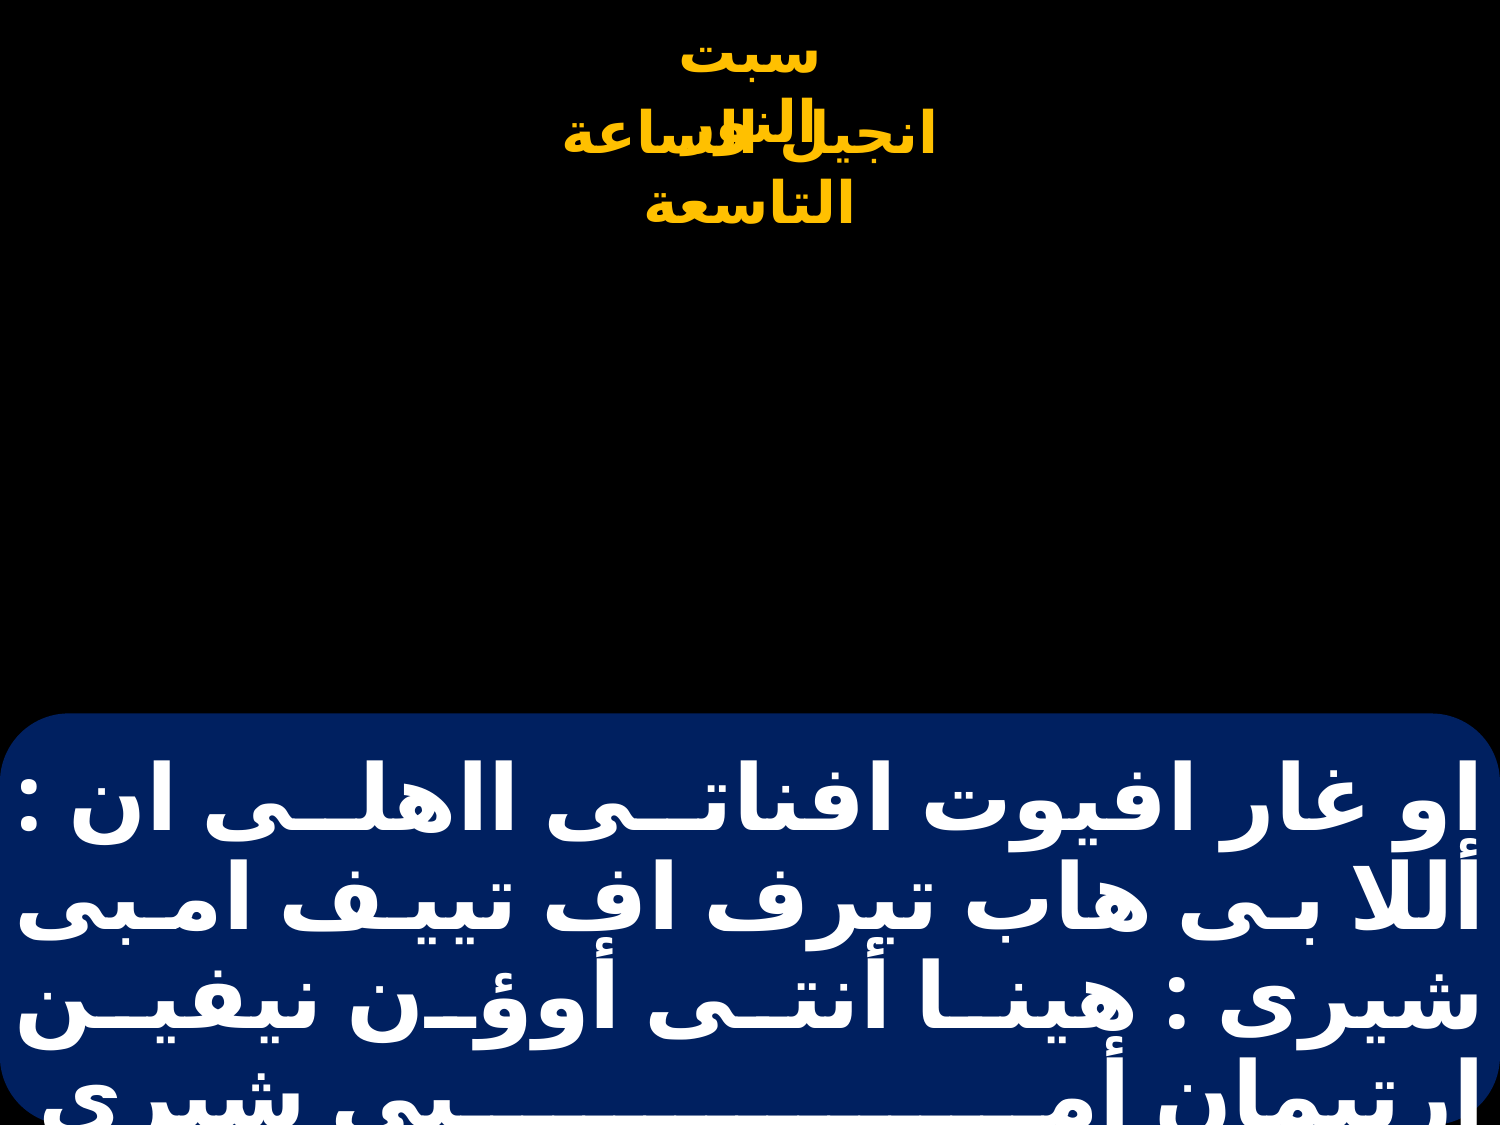

# او غار افيوت افناتى ااهلى ان : أللا بى هاب تيرف اف تييف امبى شيرى : هينا أنتى أوؤن نيفين إرتيمان أمبى شيرى